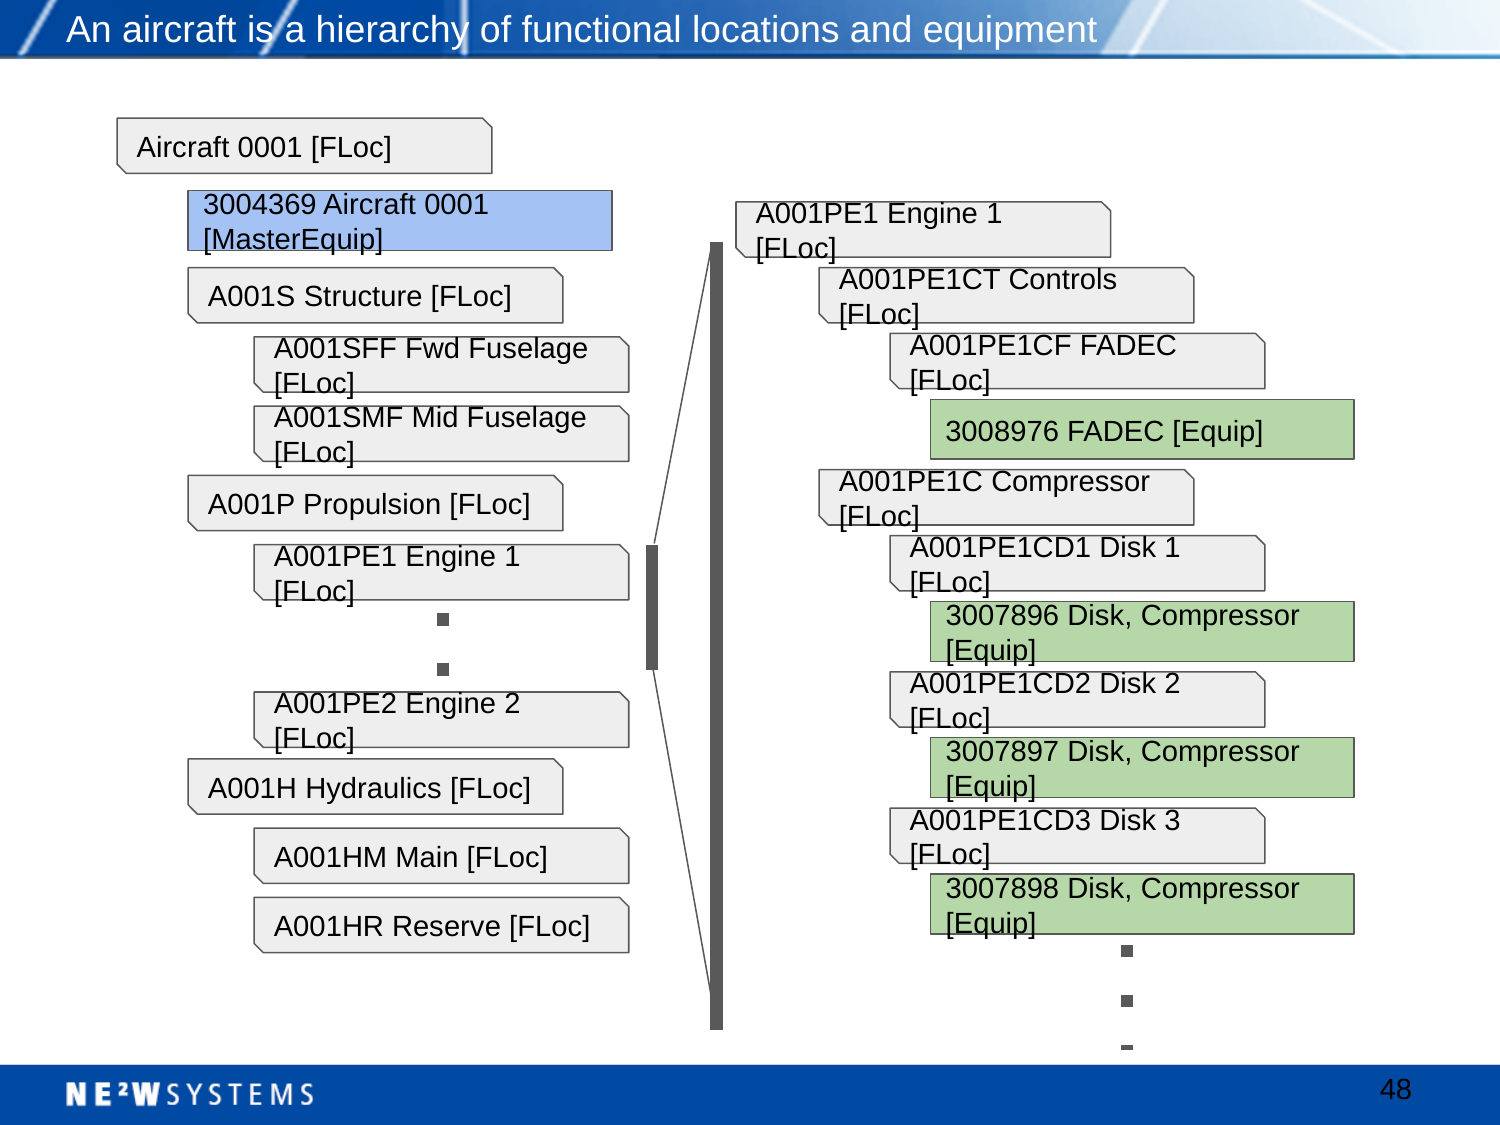

# An aircraft is a hierarchy of functional locations and equipment
Aircraft 0001 [FLoc]
3004369 Aircraft 0001 [MasterEquip]
A001PE1 Engine 1 [FLoc]
A001PE1CT Controls [FLoc]
A001S Structure [FLoc]
A001PE1CF FADEC [FLoc]
A001SFF Fwd Fuselage [FLoc]
3008976 FADEC [Equip]
A001SMF Mid Fuselage [FLoc]
A001PE1C Compressor [FLoc]
A001P Propulsion [FLoc]
A001PE1CD1 Disk 1 [FLoc]
A001PE1 Engine 1 [FLoc]
3007896 Disk, Compressor [Equip]
A001PE1CD2 Disk 2 [FLoc]
A001PE2 Engine 2 [FLoc]
3007897 Disk, Compressor [Equip]
A001H Hydraulics [FLoc]
A001PE1CD3 Disk 3 [FLoc]
A001HM Main [FLoc]
3007898 Disk, Compressor [Equip]
A001HR Reserve [FLoc]
48